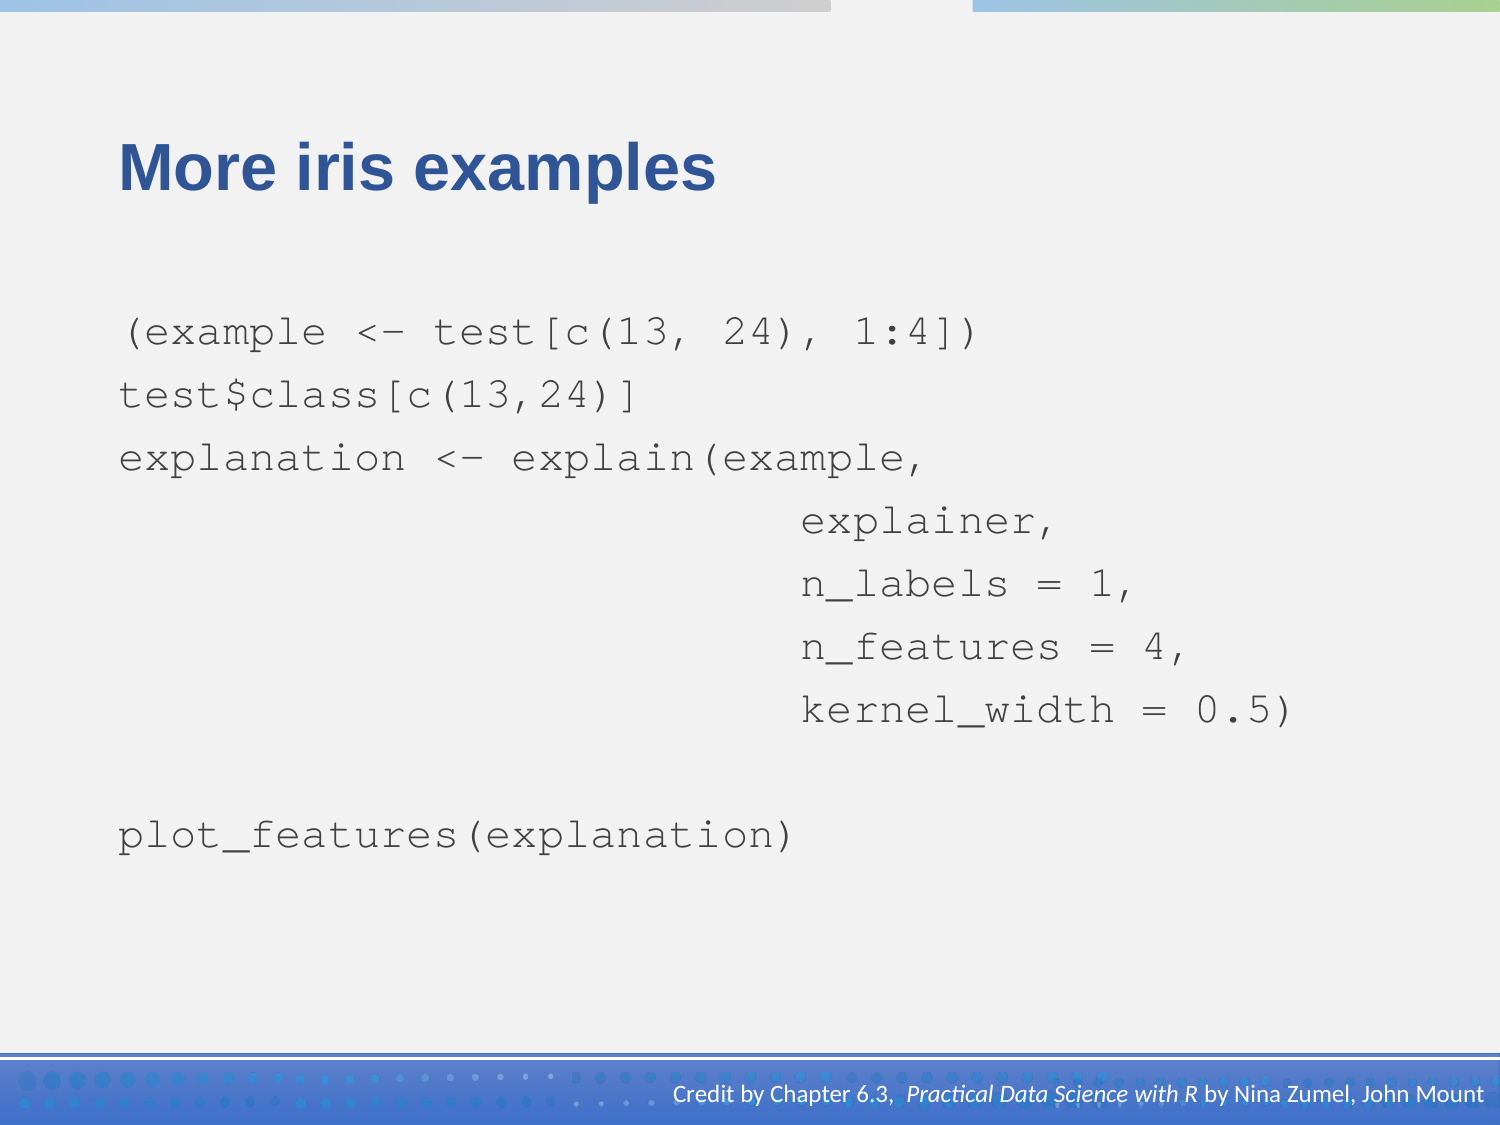

# More iris examples
(example <- test[c(13, 24), 1:4])
test$class[c(13,24)]
explanation <- explain(example,
                          explainer,
                          n_labels = 1,
                          n_features = 4,
                          kernel_width = 0.5)

plot_features(explanation)
Credit by Chapter 6.3,  Practical Data Science with R by Nina Zumel, John Mount